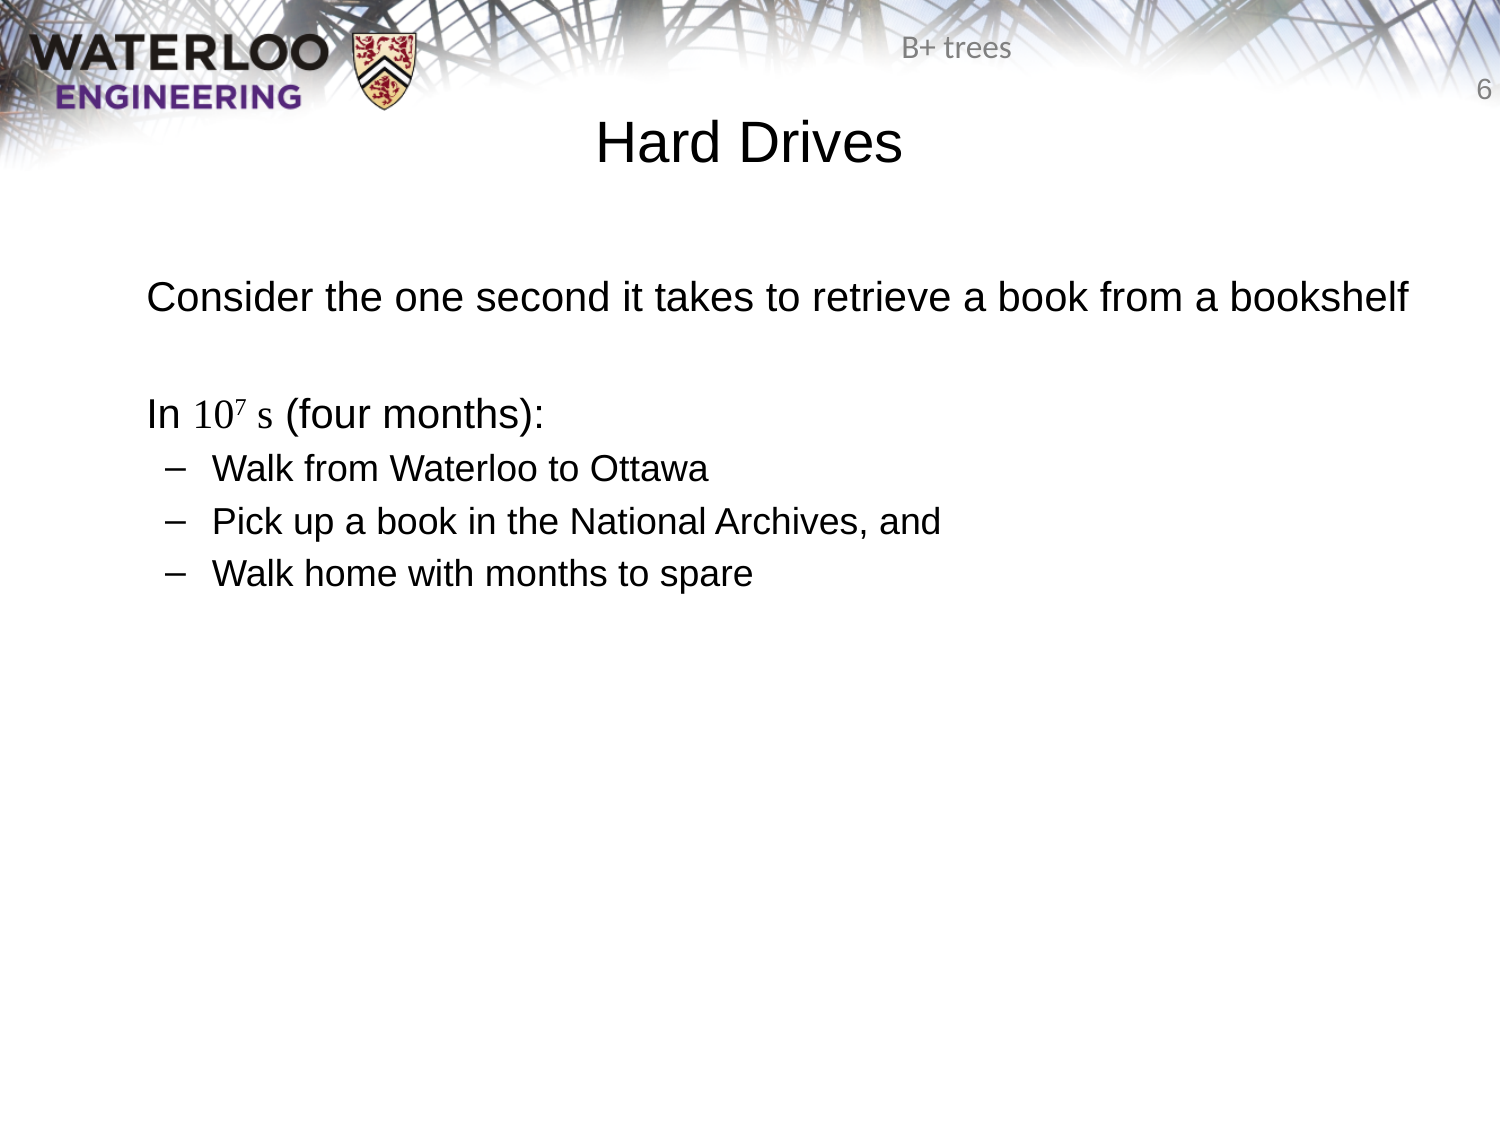

# Hard Drives
	Consider the one second it takes to retrieve a book from a bookshelf

	In 107 s (four months):
Walk from Waterloo to Ottawa
Pick up a book in the National Archives, and
Walk home with months to spare